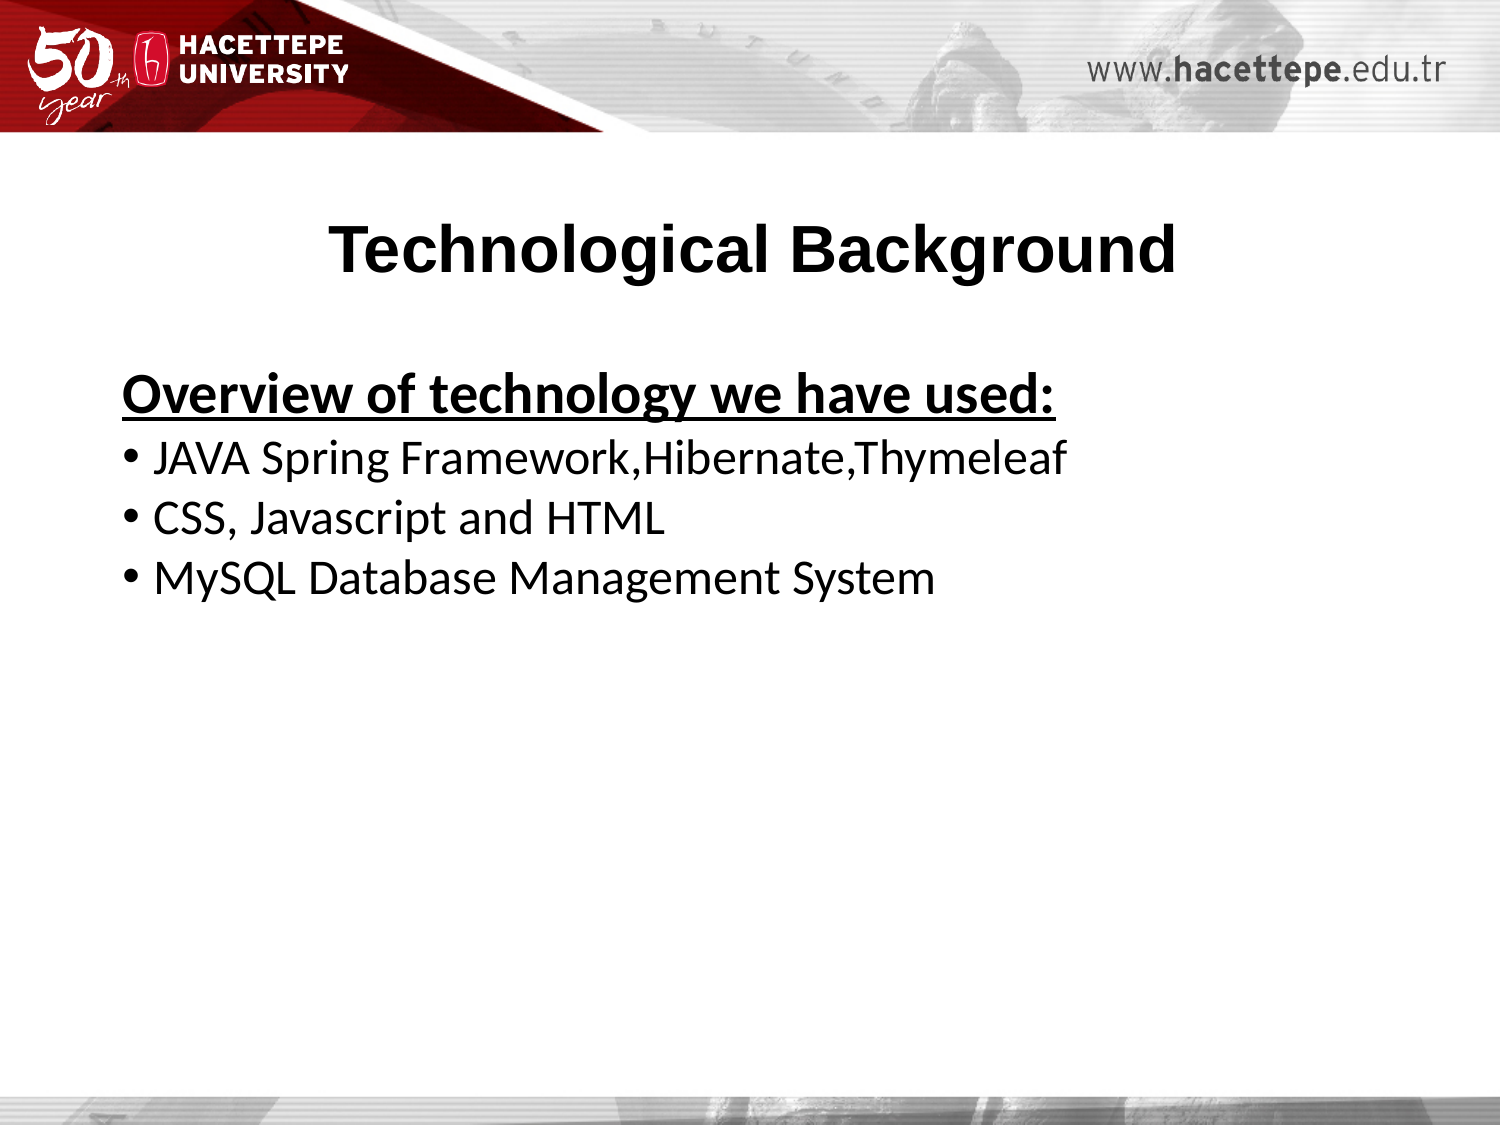

Technological Background
Overview of technology we have used:
JAVA Spring Framework,Hibernate,Thymeleaf
CSS, Javascript and HTML
MySQL Database Management System